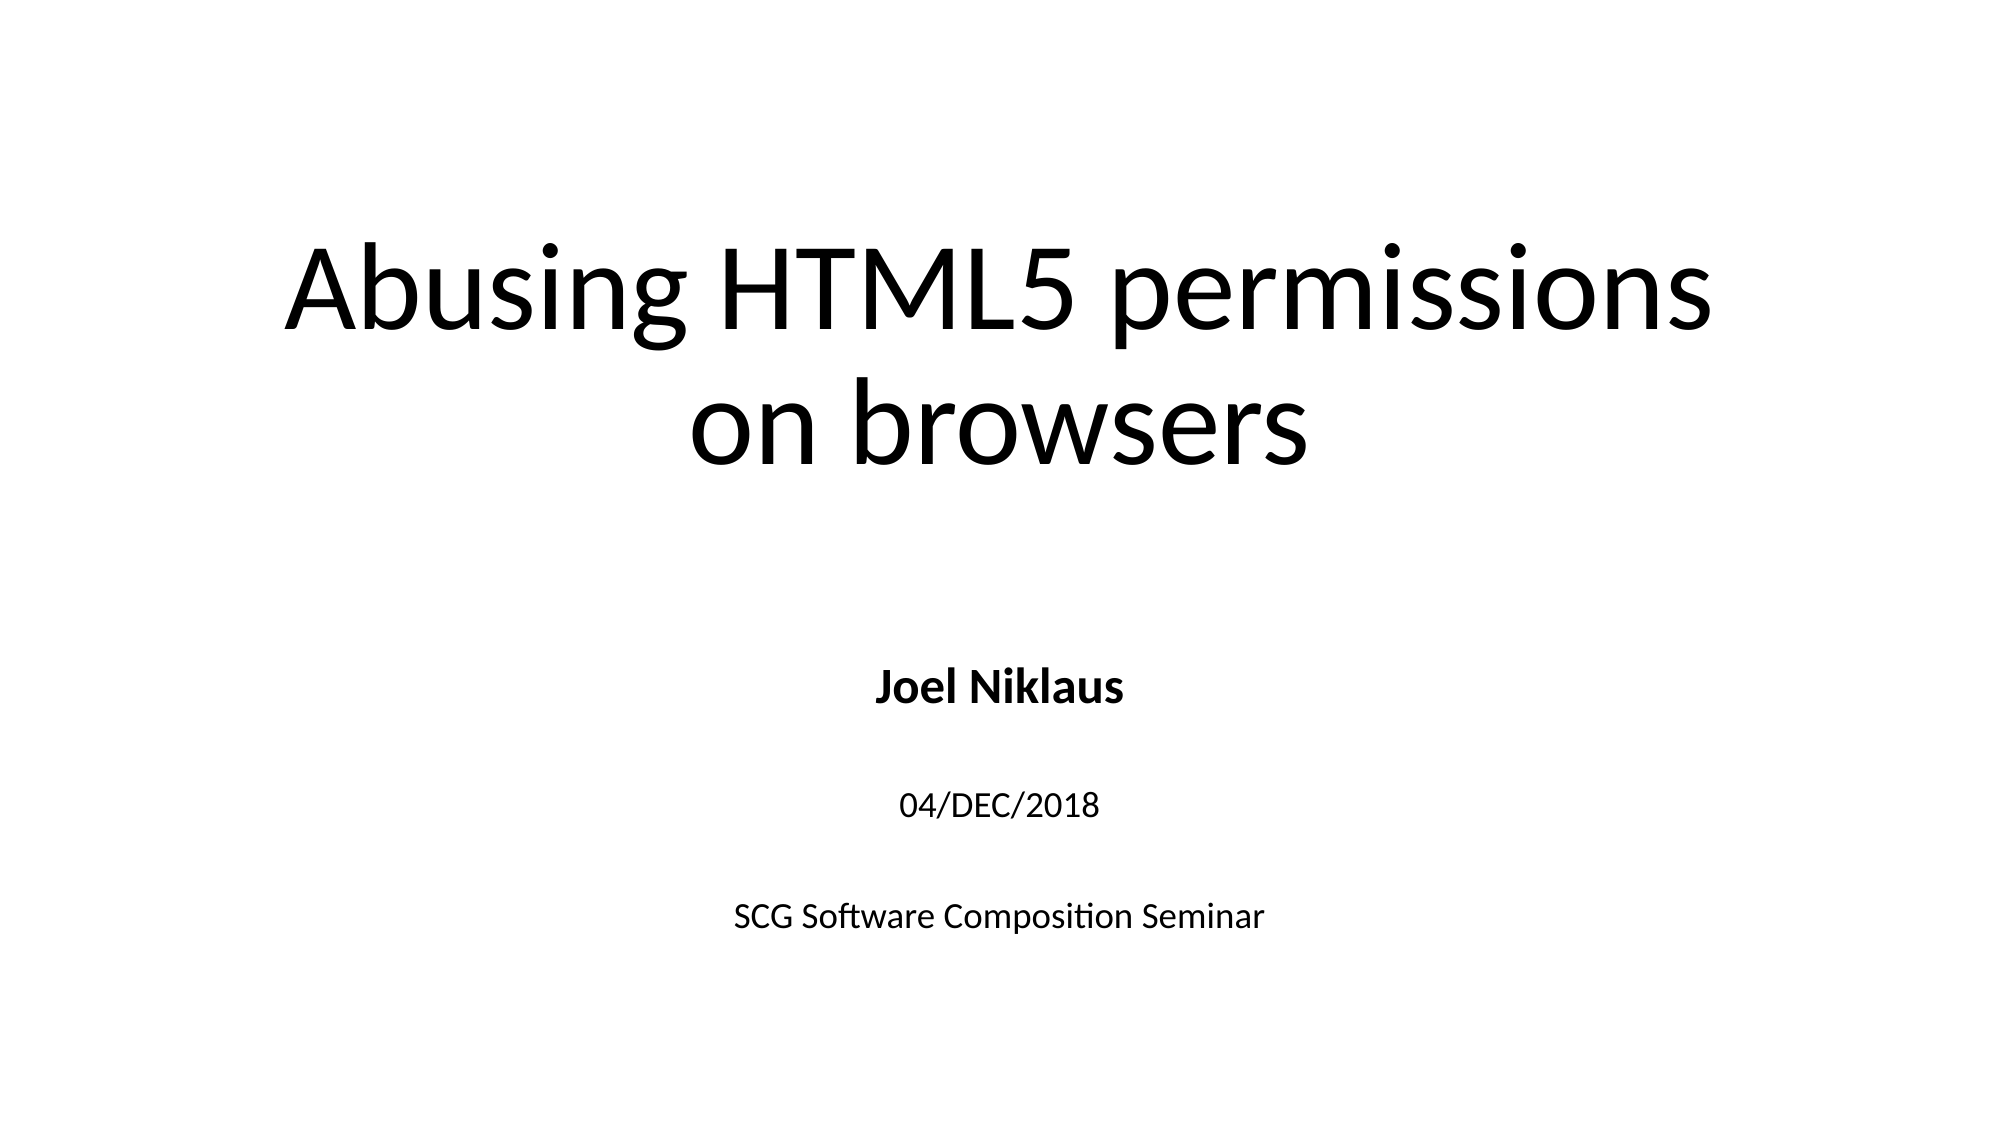

# Abusing HTML5 permissions on browsers
Joel Niklaus

04/DEC/2018

SCG Software Composition Seminar